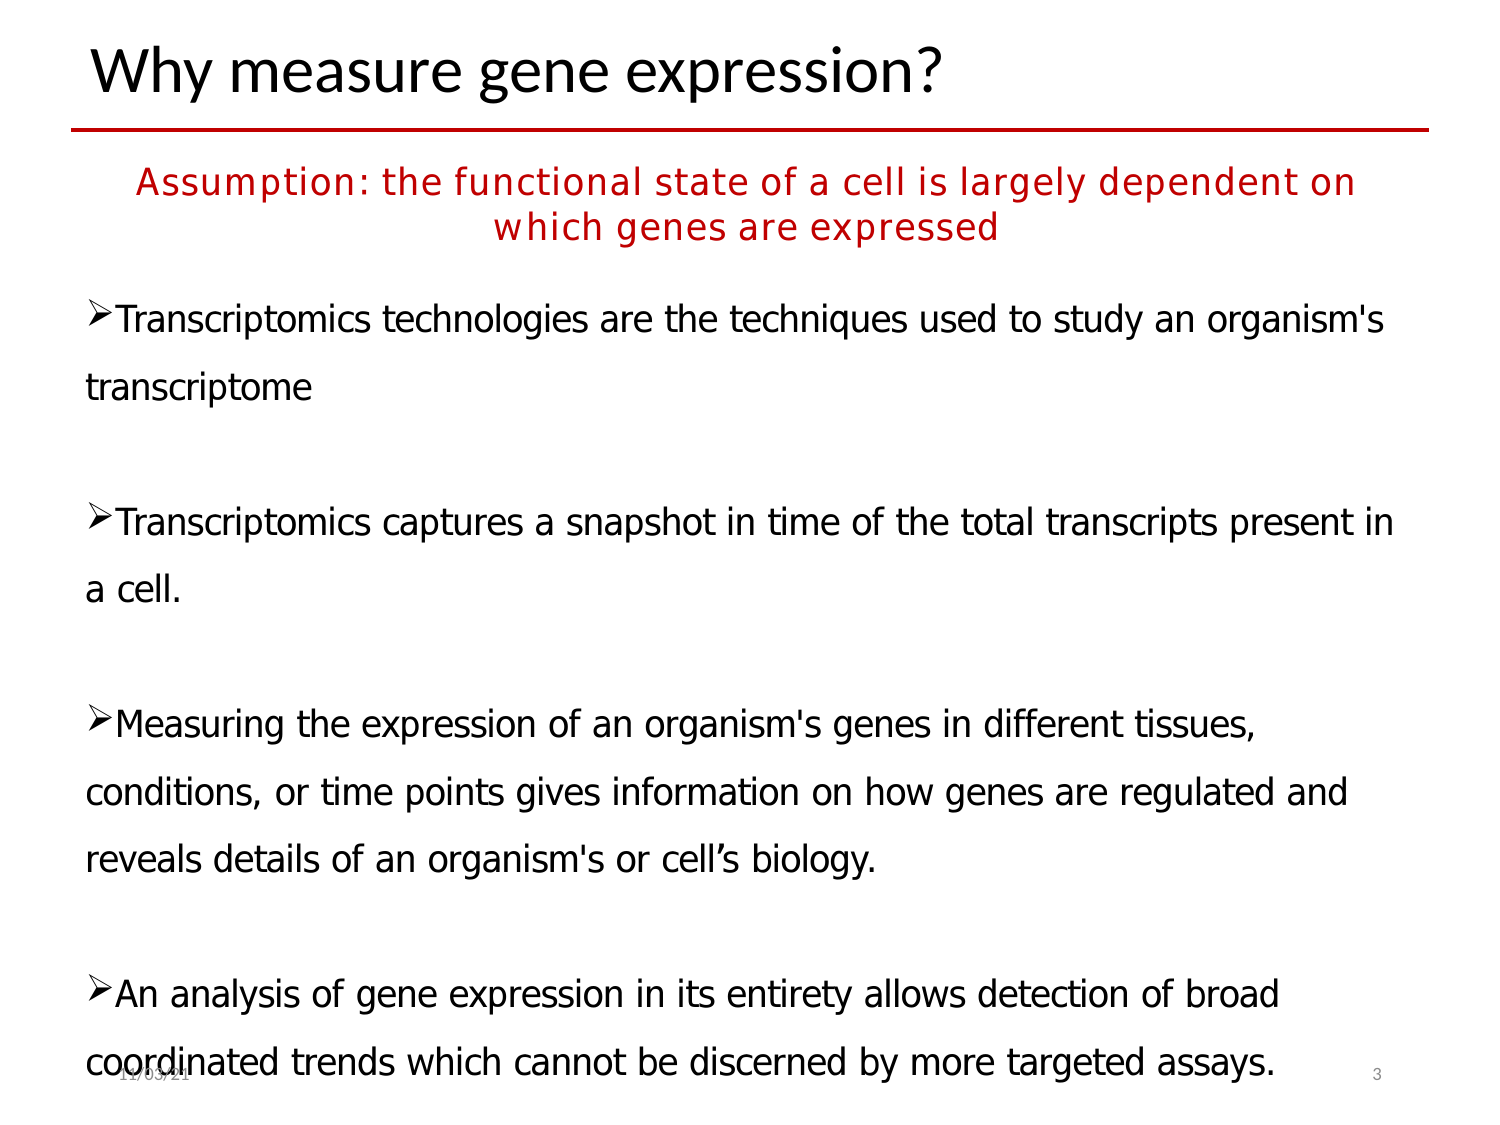

# Why measure gene expression?
Assumption: the functional state of a cell is largely dependent on which genes are expressed
Transcriptomics technologies are the techniques used to study an organism's transcriptome

Transcriptomics captures a snapshot in time of the total transcripts present in a cell.

Measuring the expression of an organism's genes in different tissues, conditions, or time points gives information on how genes are regulated and reveals details of an organism's or cell’s biology.

An analysis of gene expression in its entirety allows detection of broad coordinated trends which cannot be discerned by more targeted assays.
11/03/21
3